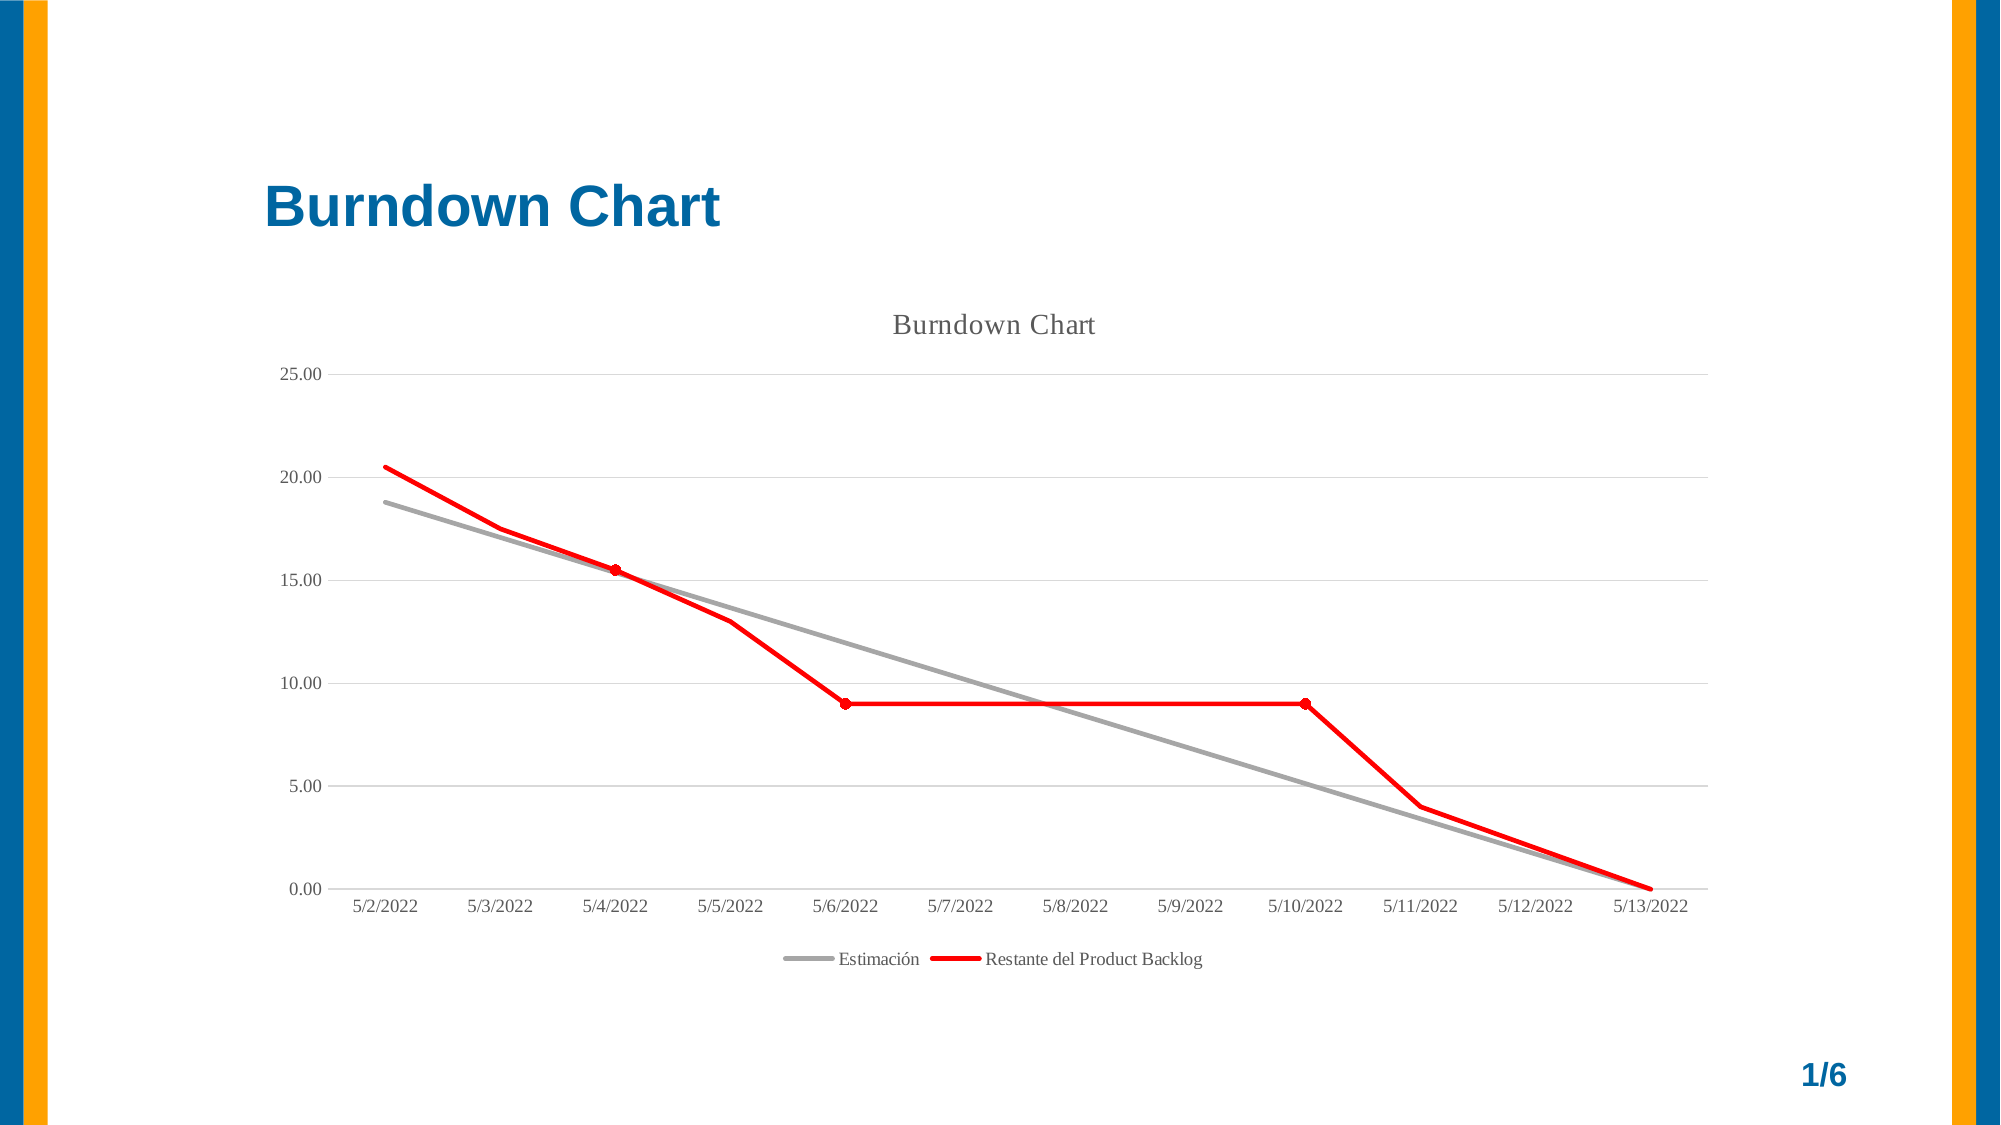

# Burndown Chart

### Chart: Burndown Chart

| Category |  | Restante del Product Backlog |
|---|---|---|
| 44683 | 18.791666666666668 | 20.5 |
| 44684 | 17.083333333333332 | 17.5 |
| 44685 | 15.375 | 15.5 |
| 44686 | 13.666666666666668 | 13.0 |
| 44687 | 11.958333333333334 | 9.0 |
| 44688 | 10.25 | 9.0 |
| 44689 | 8.541666666666668 | 9.0 |
| 44690 | 6.833333333333334 | 9.0 |
| 44691 | 5.125 | 9.0 |
| 44692 | 3.416666666666668 | 4.0 |
| 44693 | 1.7083333333333357 | 2.0 |
| 44694 | 0.0 | 0.0 |
1/6